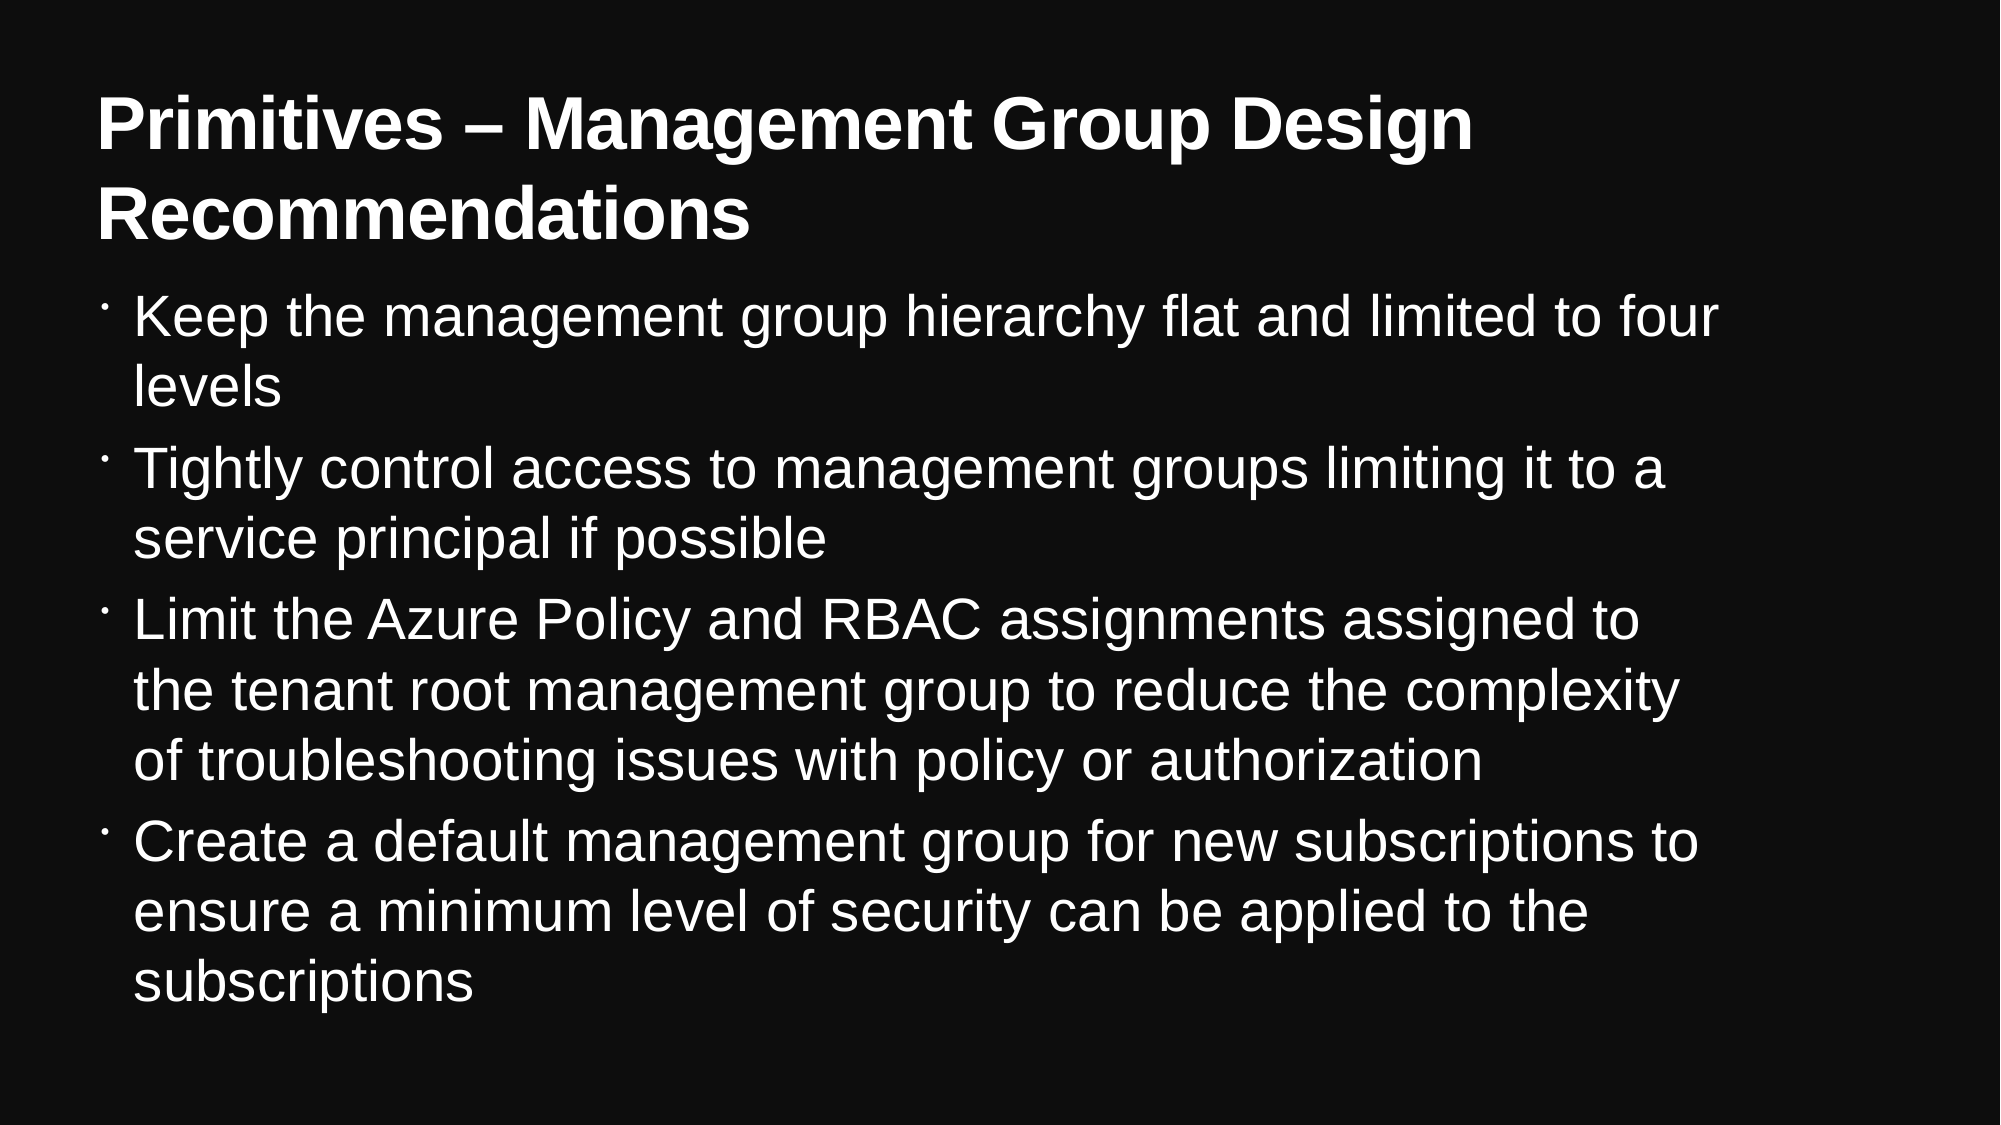

# Primitives – Management Group Design Recommendations
Keep the management group hierarchy flat and limited to four levels
Tightly control access to management groups limiting it to a service principal if possible
Limit the Azure Policy and RBAC assignments assigned to the tenant root management group to reduce the complexity of troubleshooting issues with policy or authorization
Create a default management group for new subscriptions to ensure a minimum level of security can be applied to the subscriptions